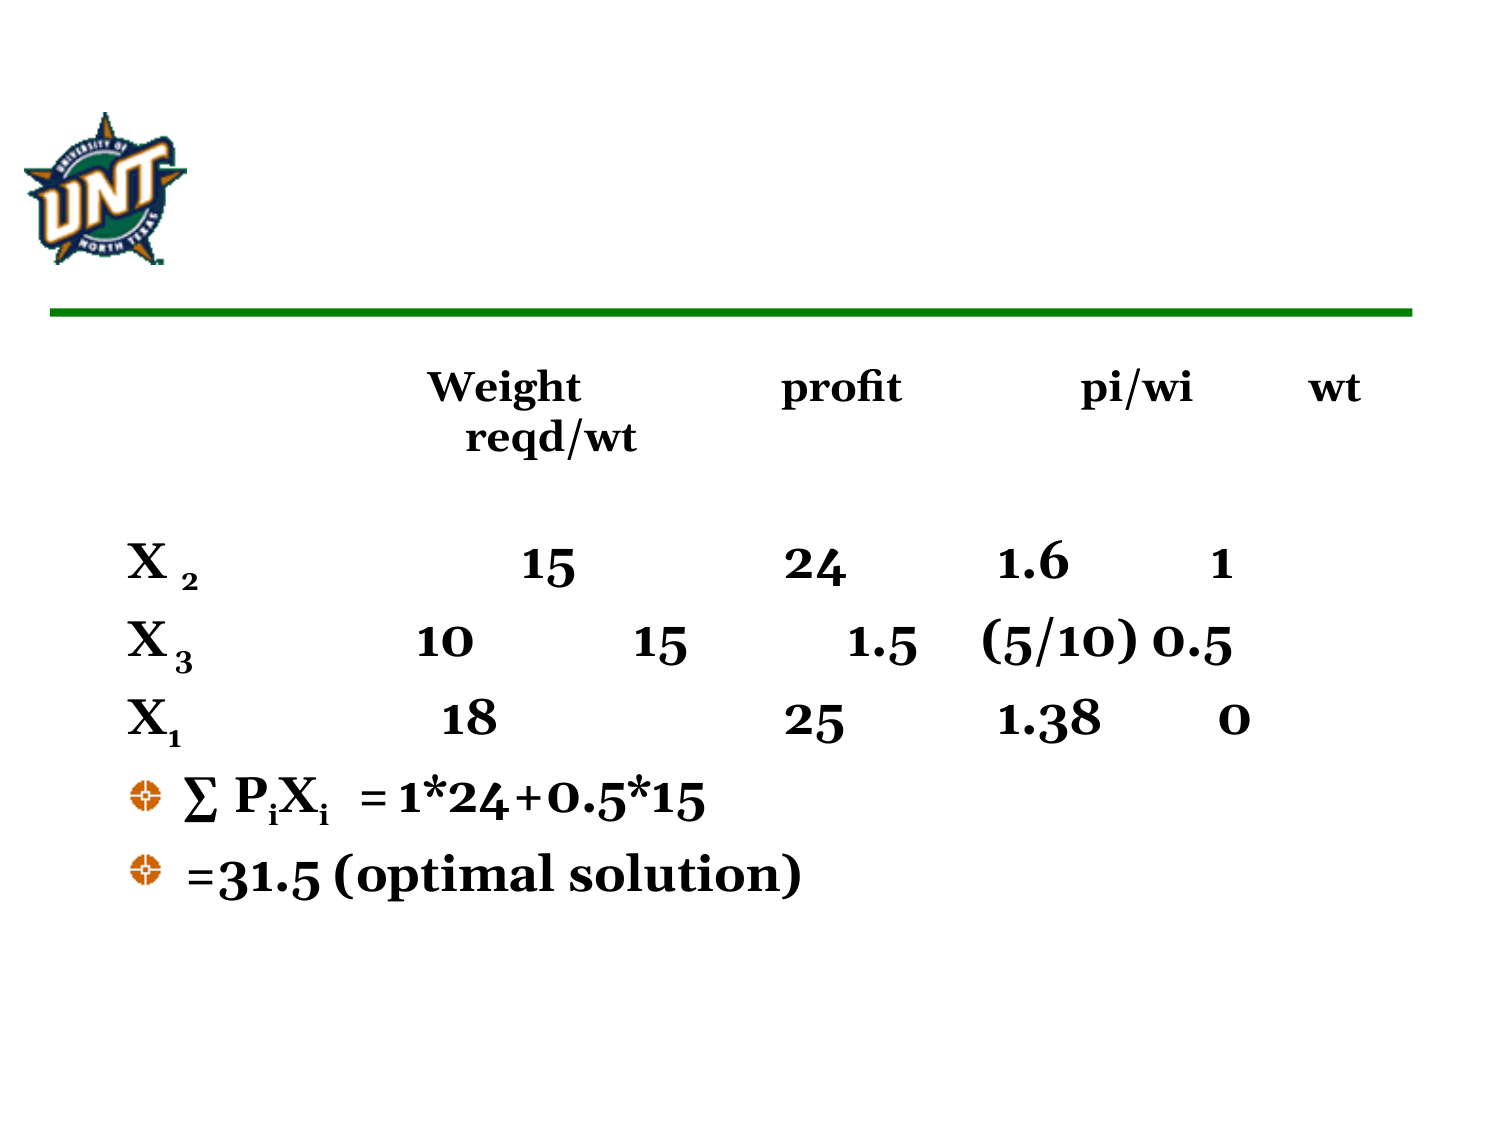

Weight                   profit                 pi/wi           wt reqd/wt

X 2		   15		24	     1.6           1
X 3                              10		15	     1.5     (5/10) 0.5
X1                          18		25	     1.38         0
∑ PiXi   = 1*24+0.5*15
=31.5 (optimal solution)